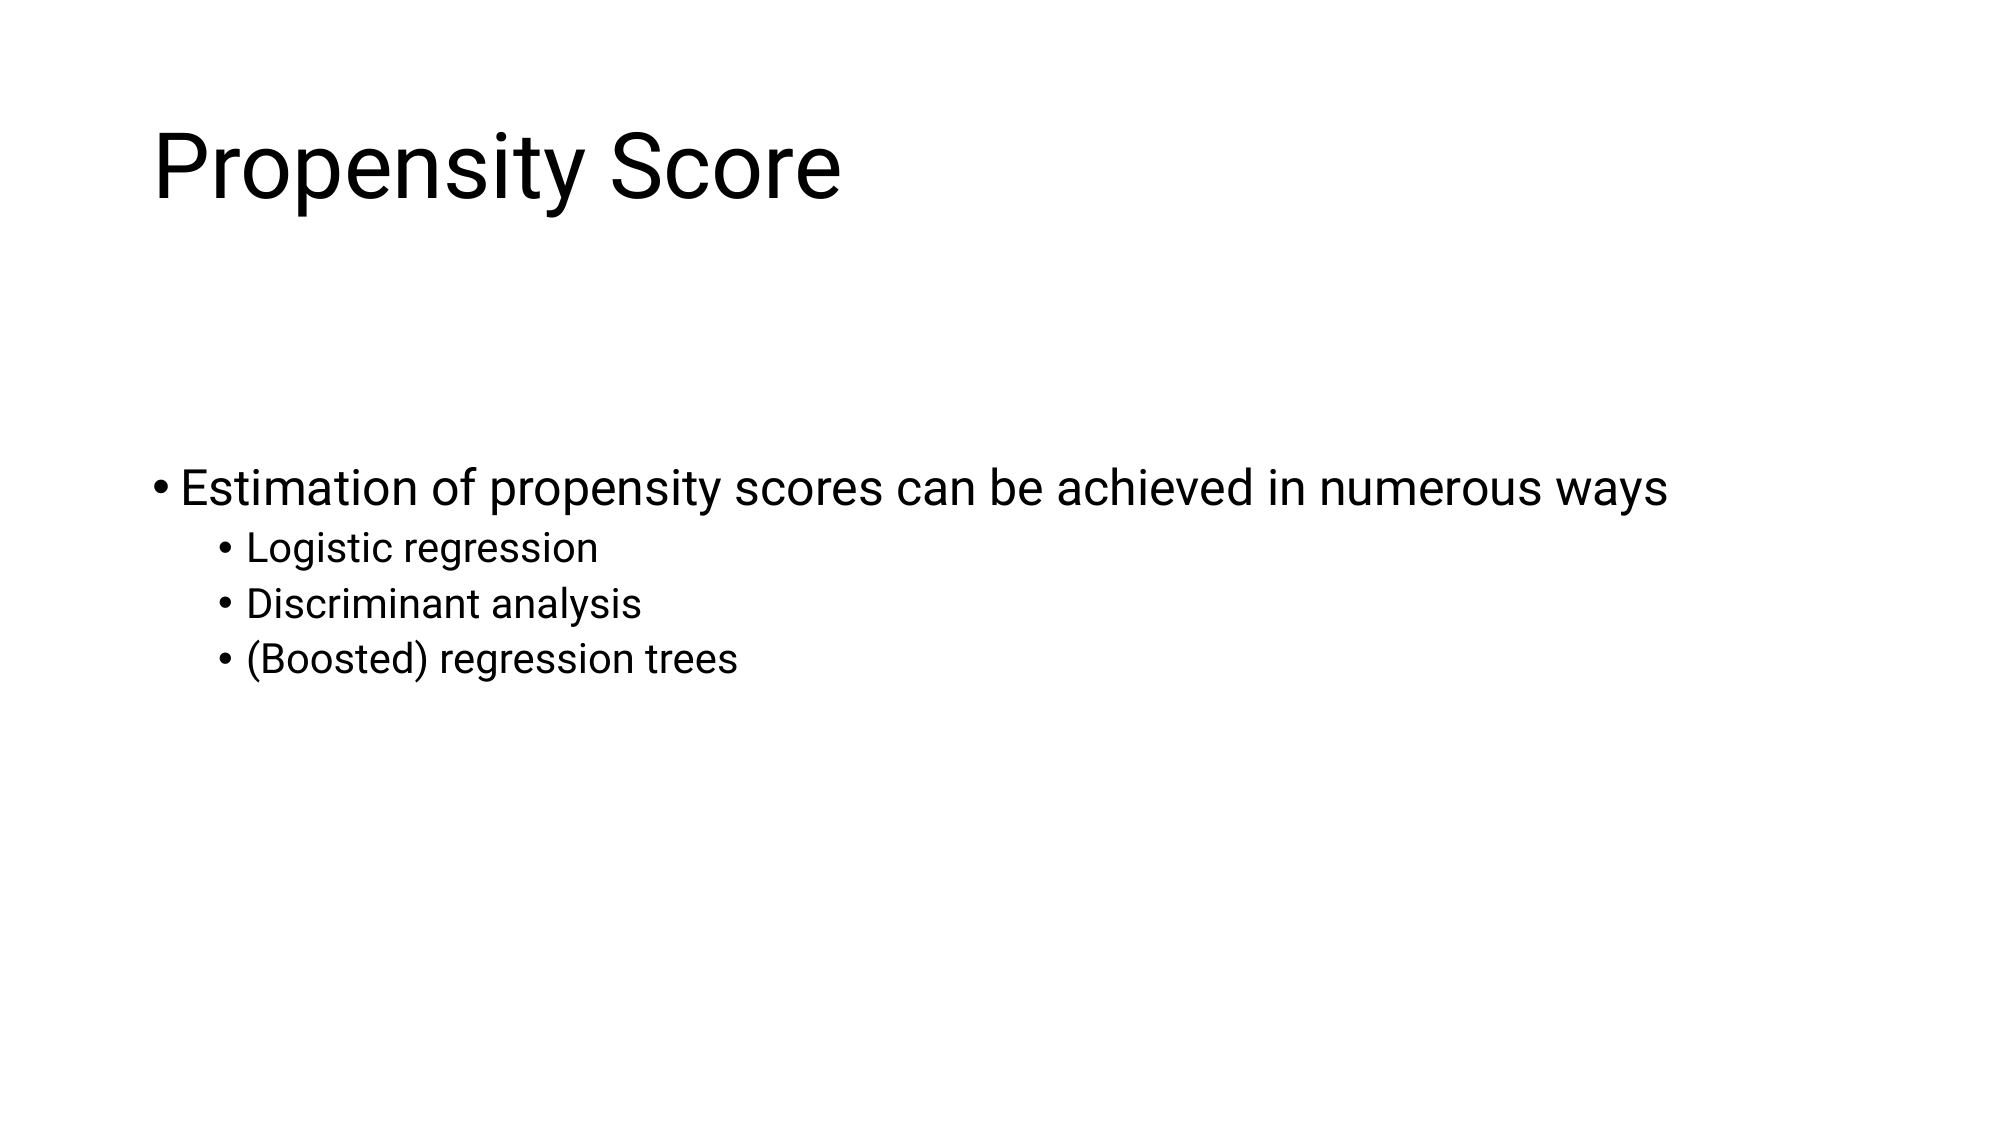

# Propensity Score

Estimation of propensity scores can be achieved in numerous ways
Logistic regression
Discriminant analysis
(Boosted) regression trees
147